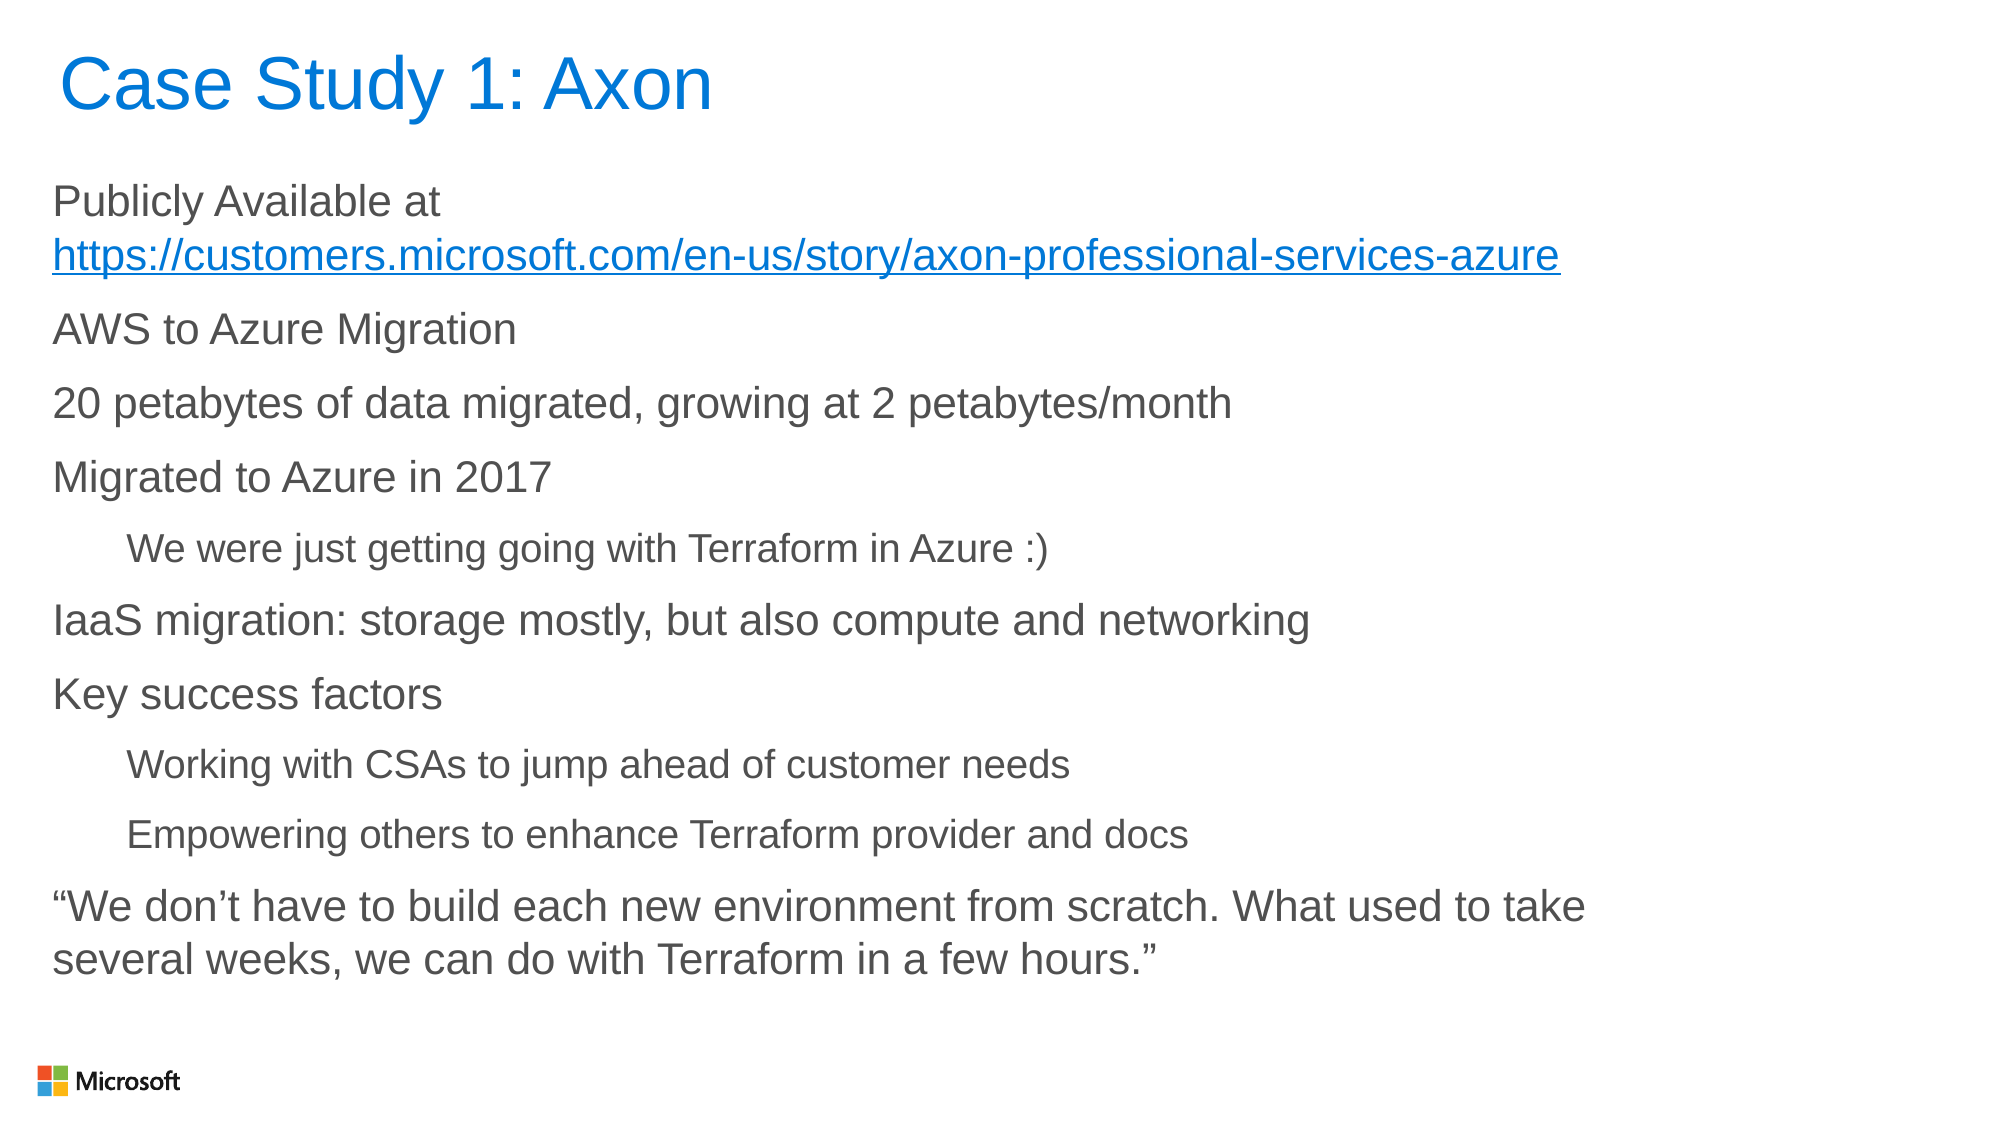

Case Study 1: Axon
Publicly Available at https://customers.microsoft.com/en-us/story/axon-professional-services-azure
AWS to Azure Migration
20 petabytes of data migrated, growing at 2 petabytes/month
Migrated to Azure in 2017
We were just getting going with Terraform in Azure :)
IaaS migration: storage mostly, but also compute and networking
Key success factors
Working with CSAs to jump ahead of customer needs
Empowering others to enhance Terraform provider and docs
“We don’t have to build each new environment from scratch. What used to take several weeks, we can do with Terraform in a few hours.”